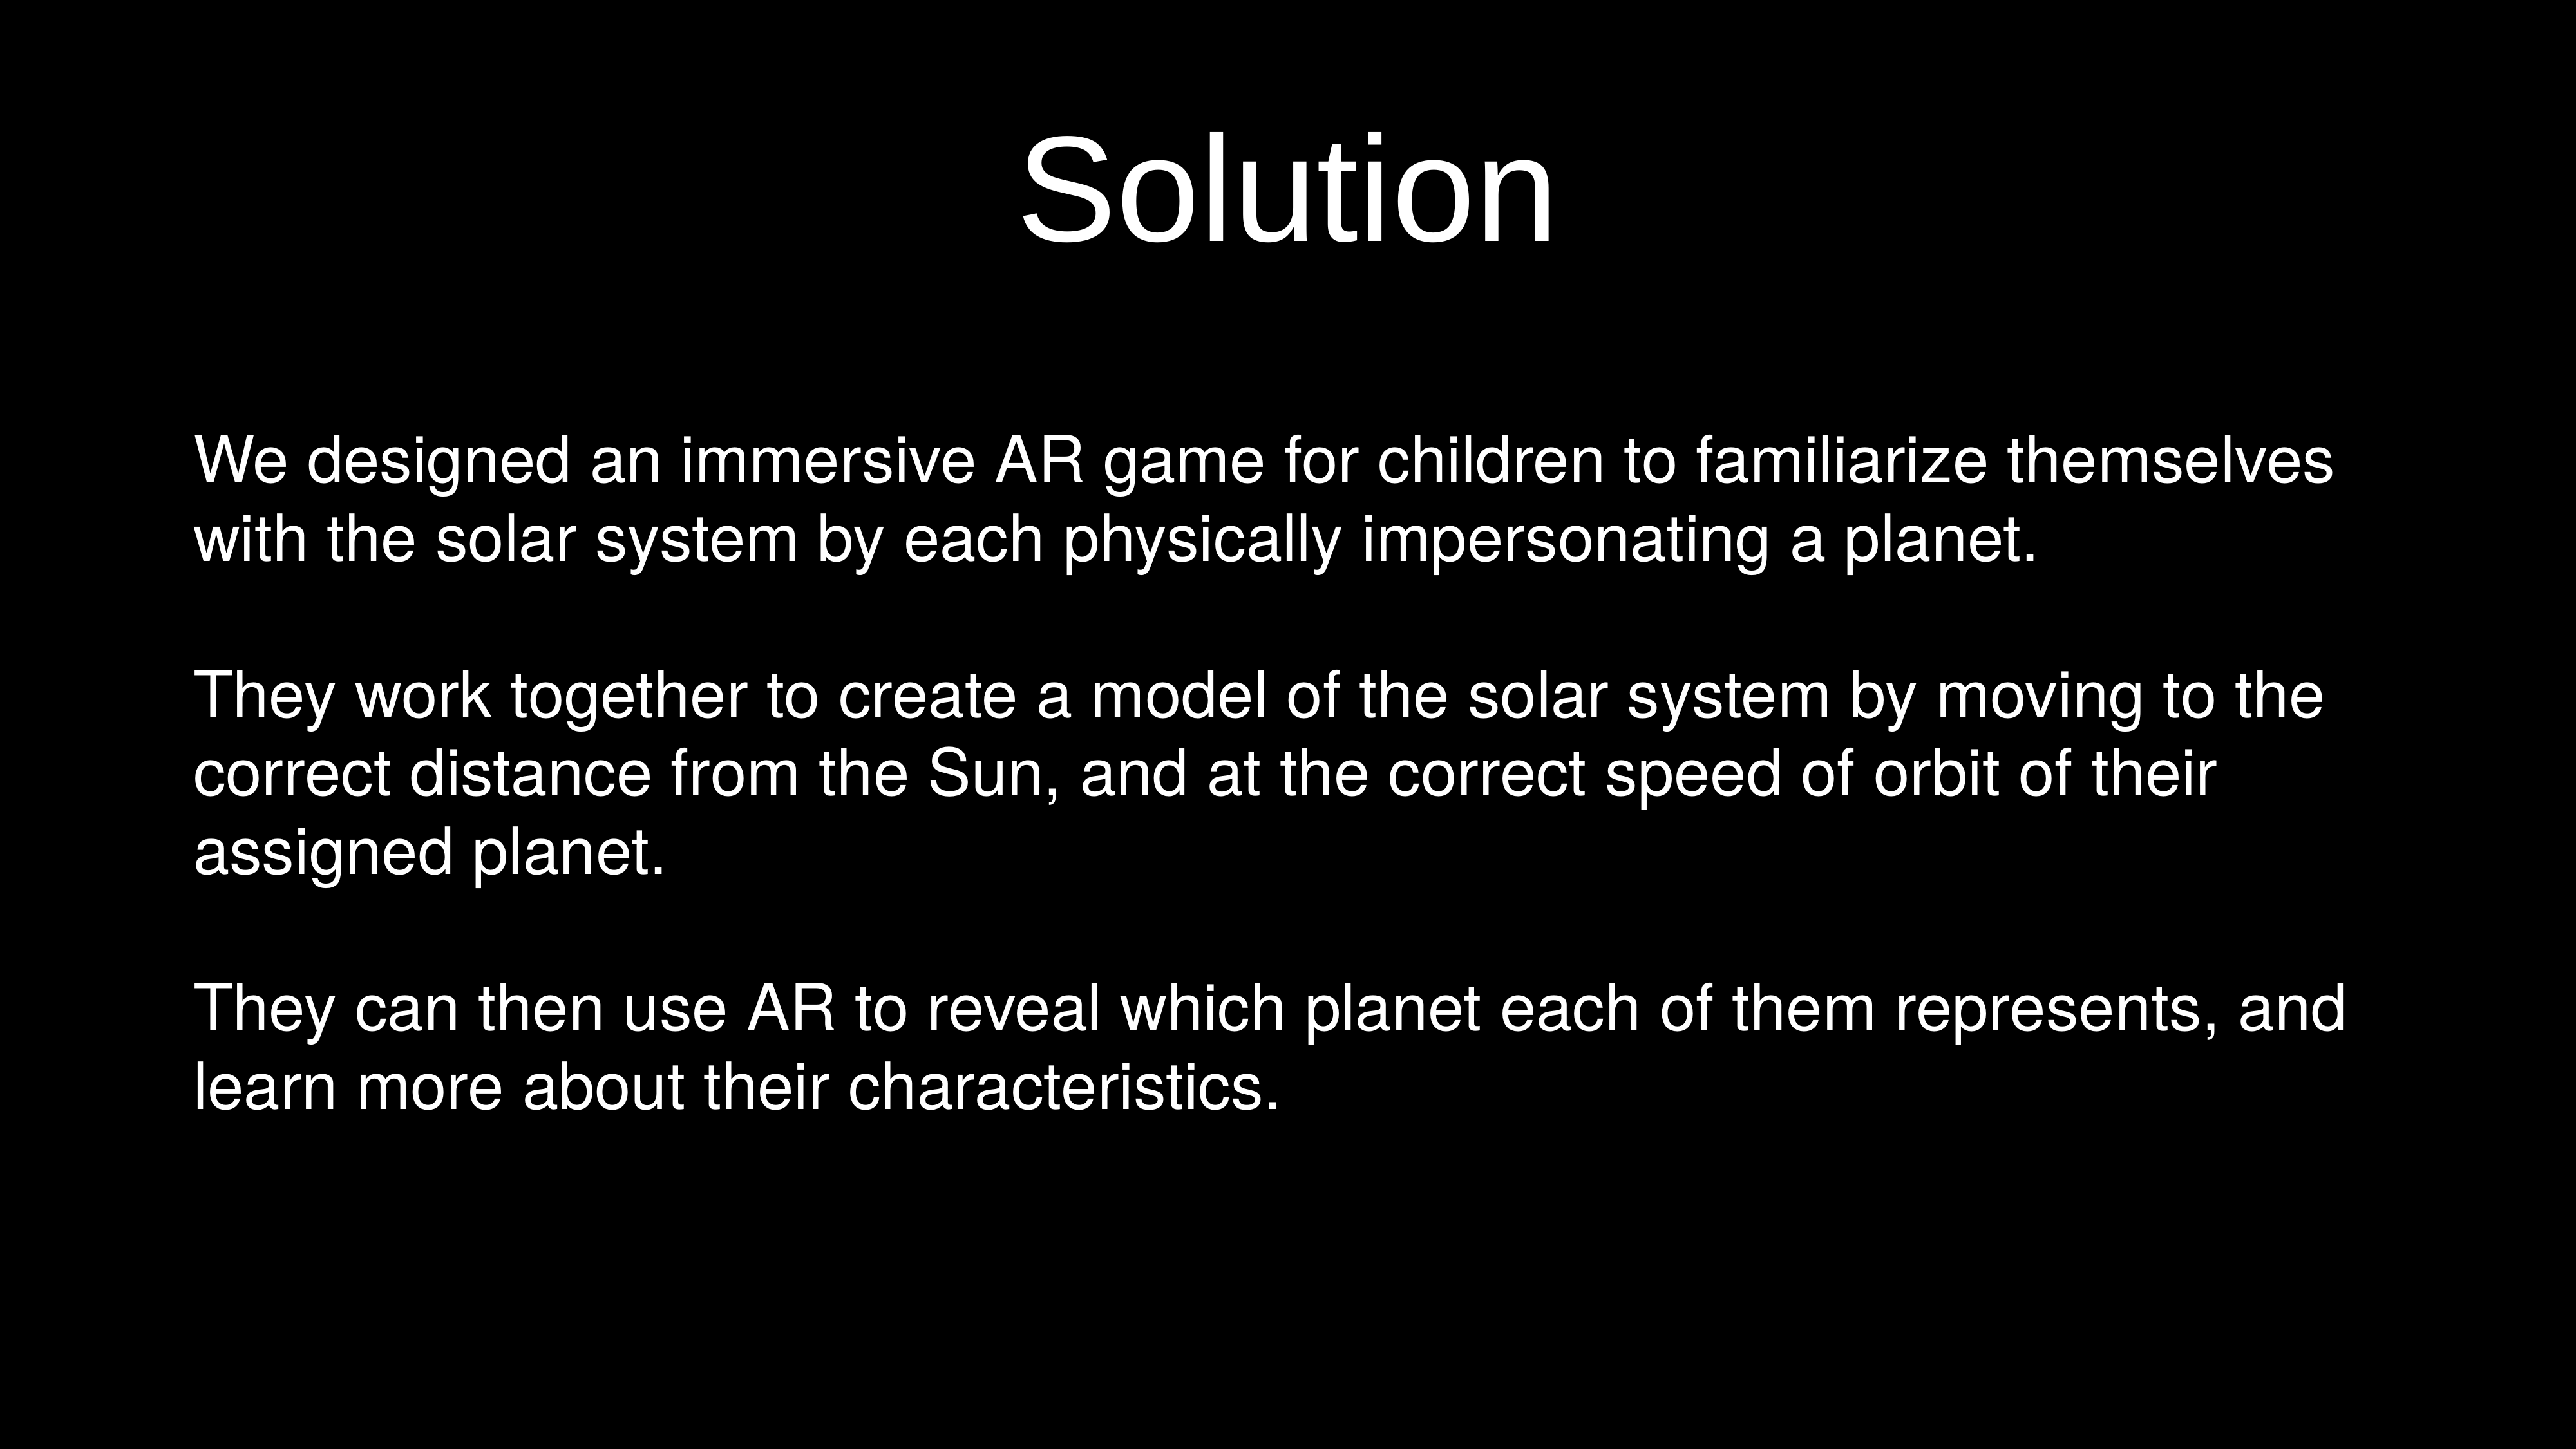

# Solution
We designed an immersive AR game for children to familiarize themselves with the solar system by each physically impersonating a planet.

They work together to create a model of the solar system by moving to the correct distance from the Sun, and at the correct speed of orbit of their assigned planet.

They can then use AR to reveal which planet each of them represents, and learn more about their characteristics.